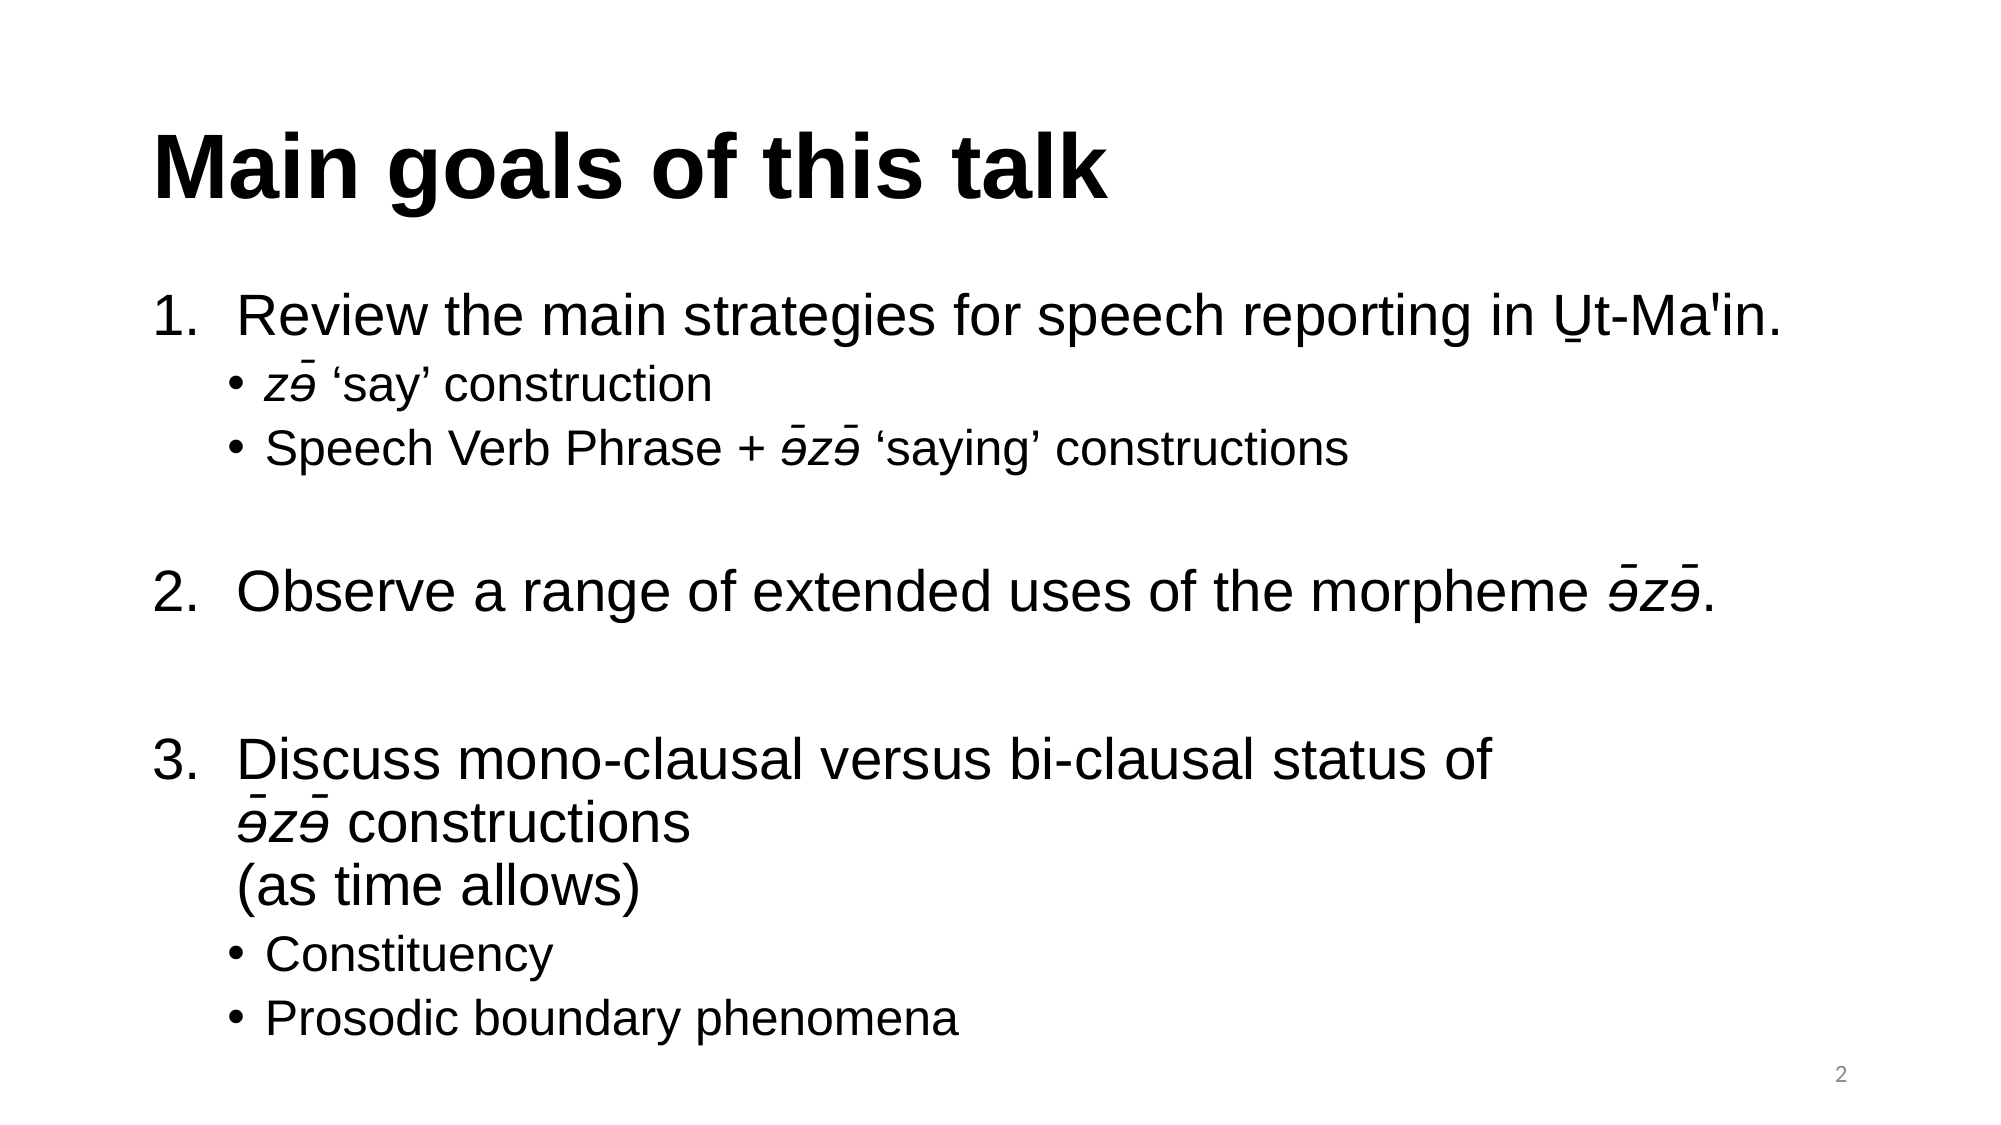

# Main goals of this talk
Review the main strategies for speech reporting in U̱t-Maꞌin.
zɘ̄ ‘say’ construction
Speech Verb Phrase + ɘ̄zɘ̄ ‘saying’ constructions

Observe a range of extended uses of the morpheme ɘ̄zɘ̄.

Discuss mono-clausal versus bi-clausal status of
ɘ̄zɘ̄ constructions
(as time allows)
Constituency
Prosodic boundary phenomena

2